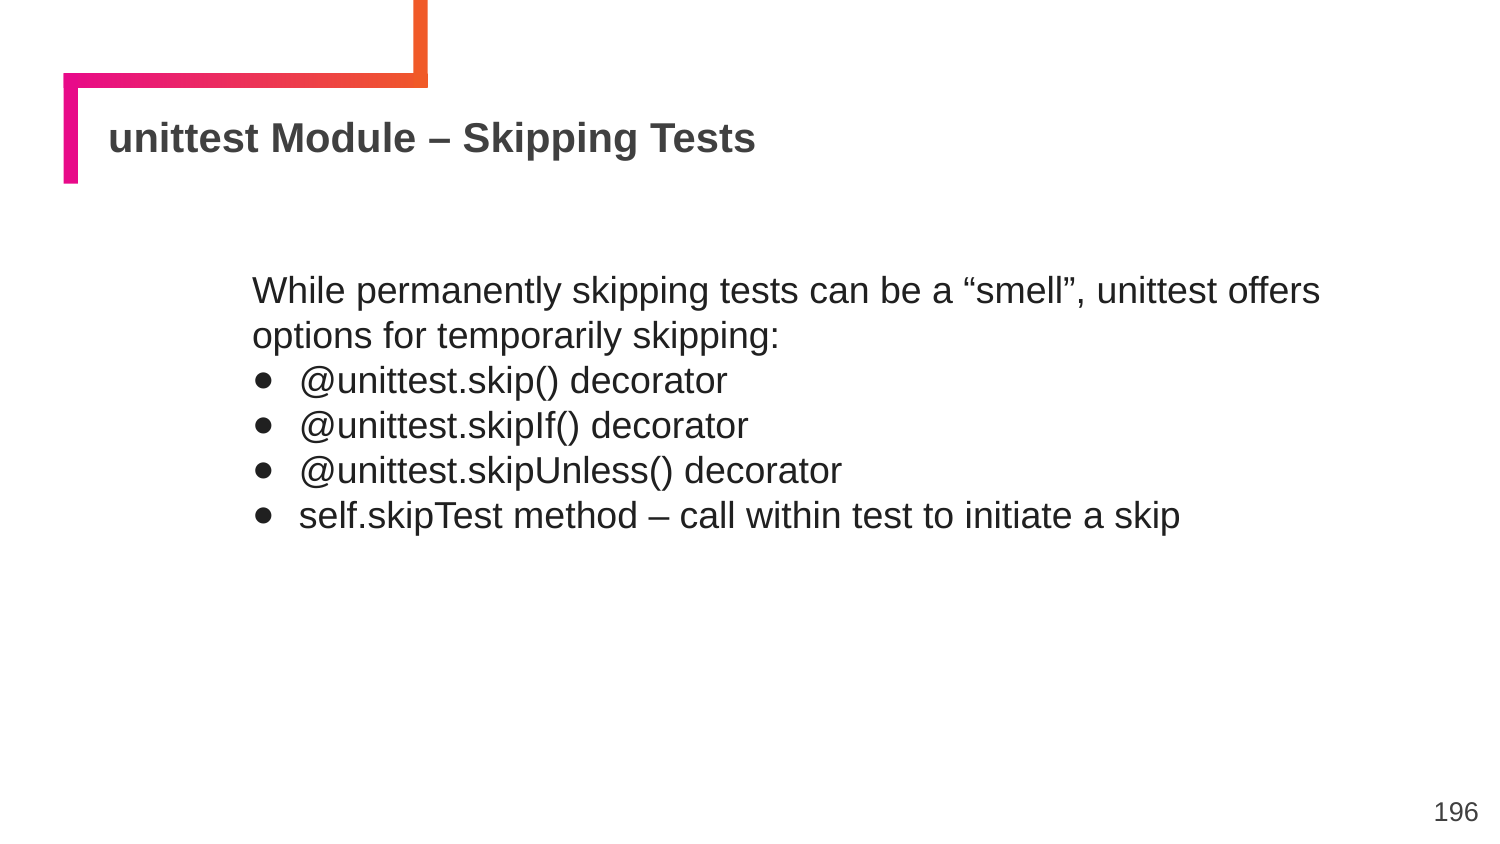

# unittest Module – Skipping Tests

While permanently skipping tests can be a “smell”, unittest offers options for temporarily skipping:
@unittest.skip() decorator
@unittest.skipIf() decorator
@unittest.skipUnless() decorator
self.skipTest method – call within test to initiate a skip
196